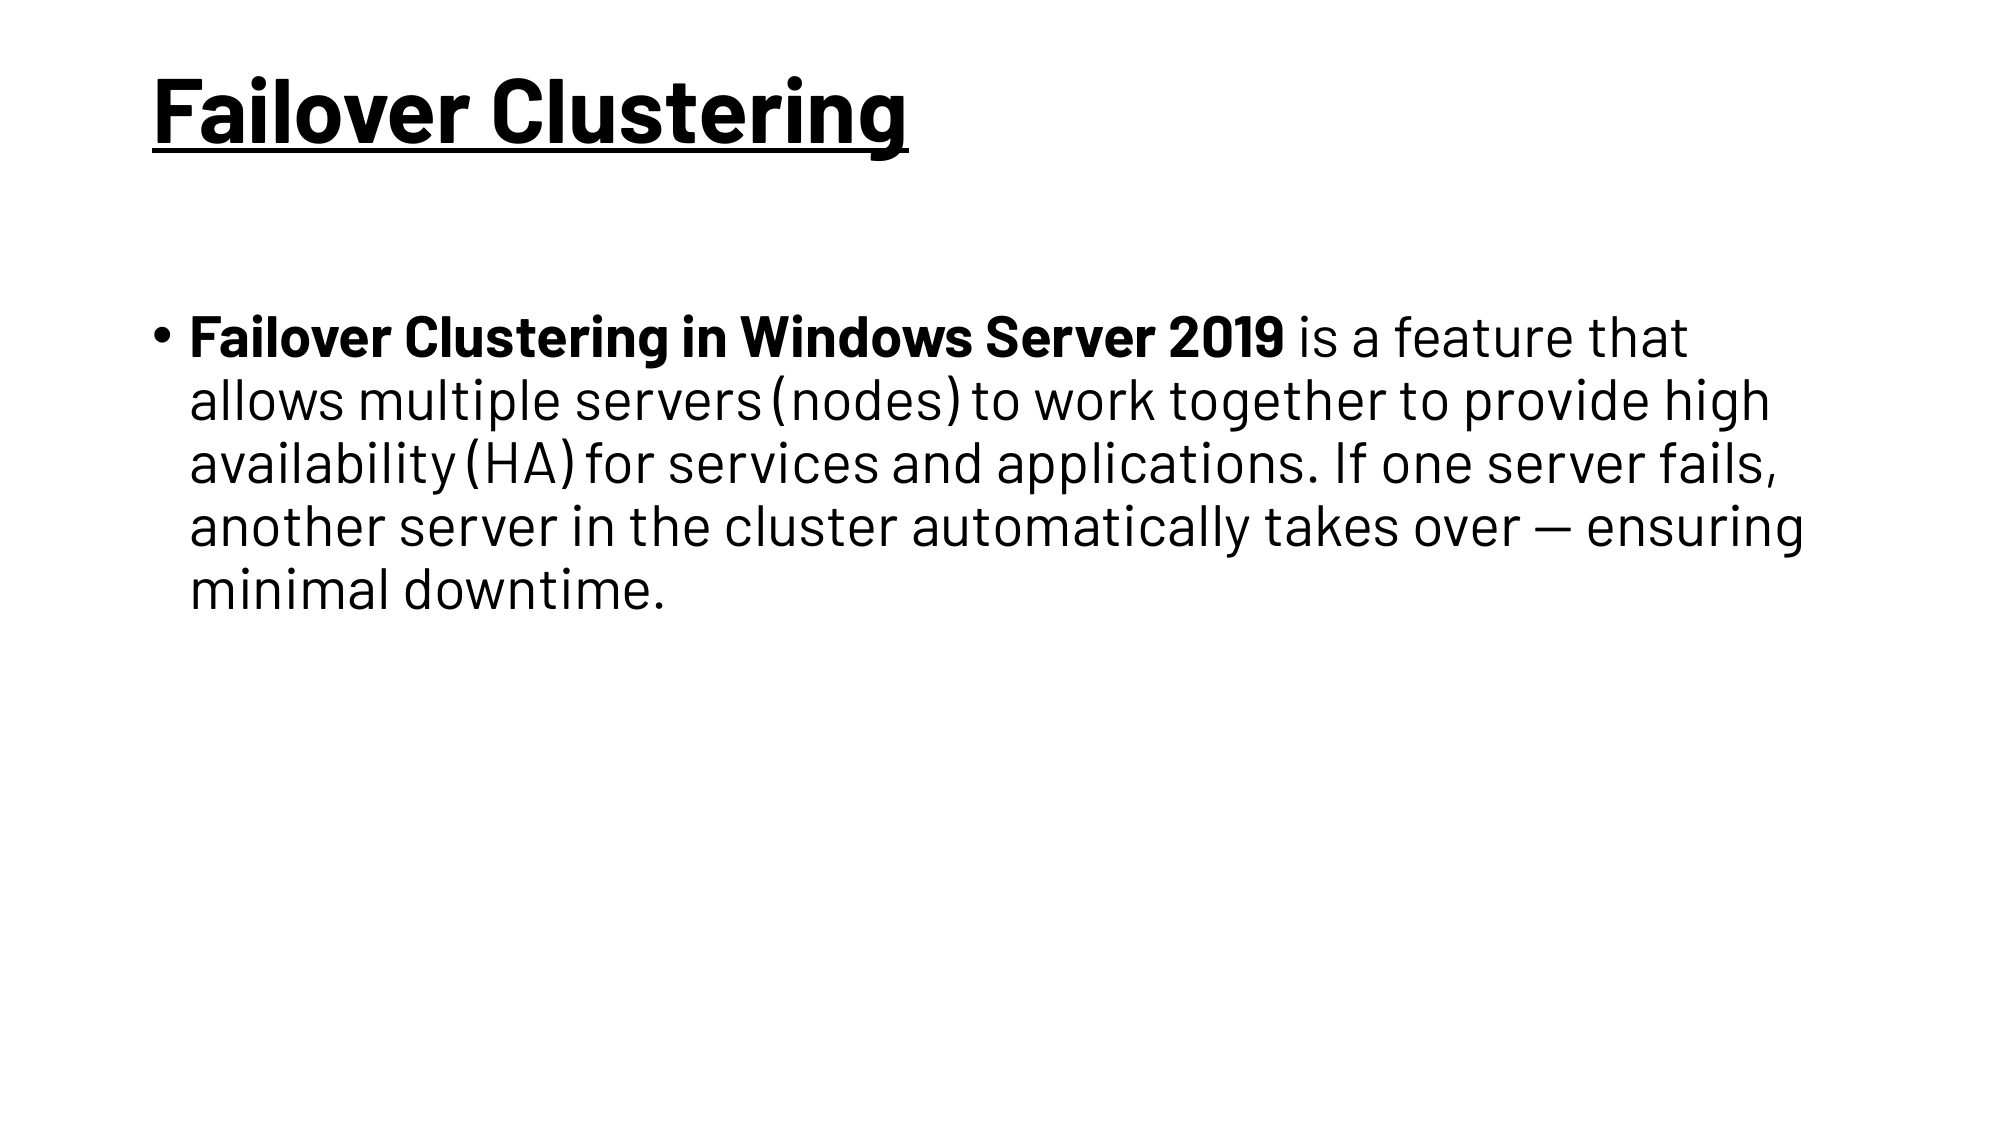

# Failover Clustering
Failover Clustering in Windows Server 2019 is a feature that allows multiple servers (nodes) to work together to provide high availability (HA) for services and applications. If one server fails, another server in the cluster automatically takes over — ensuring minimal downtime.